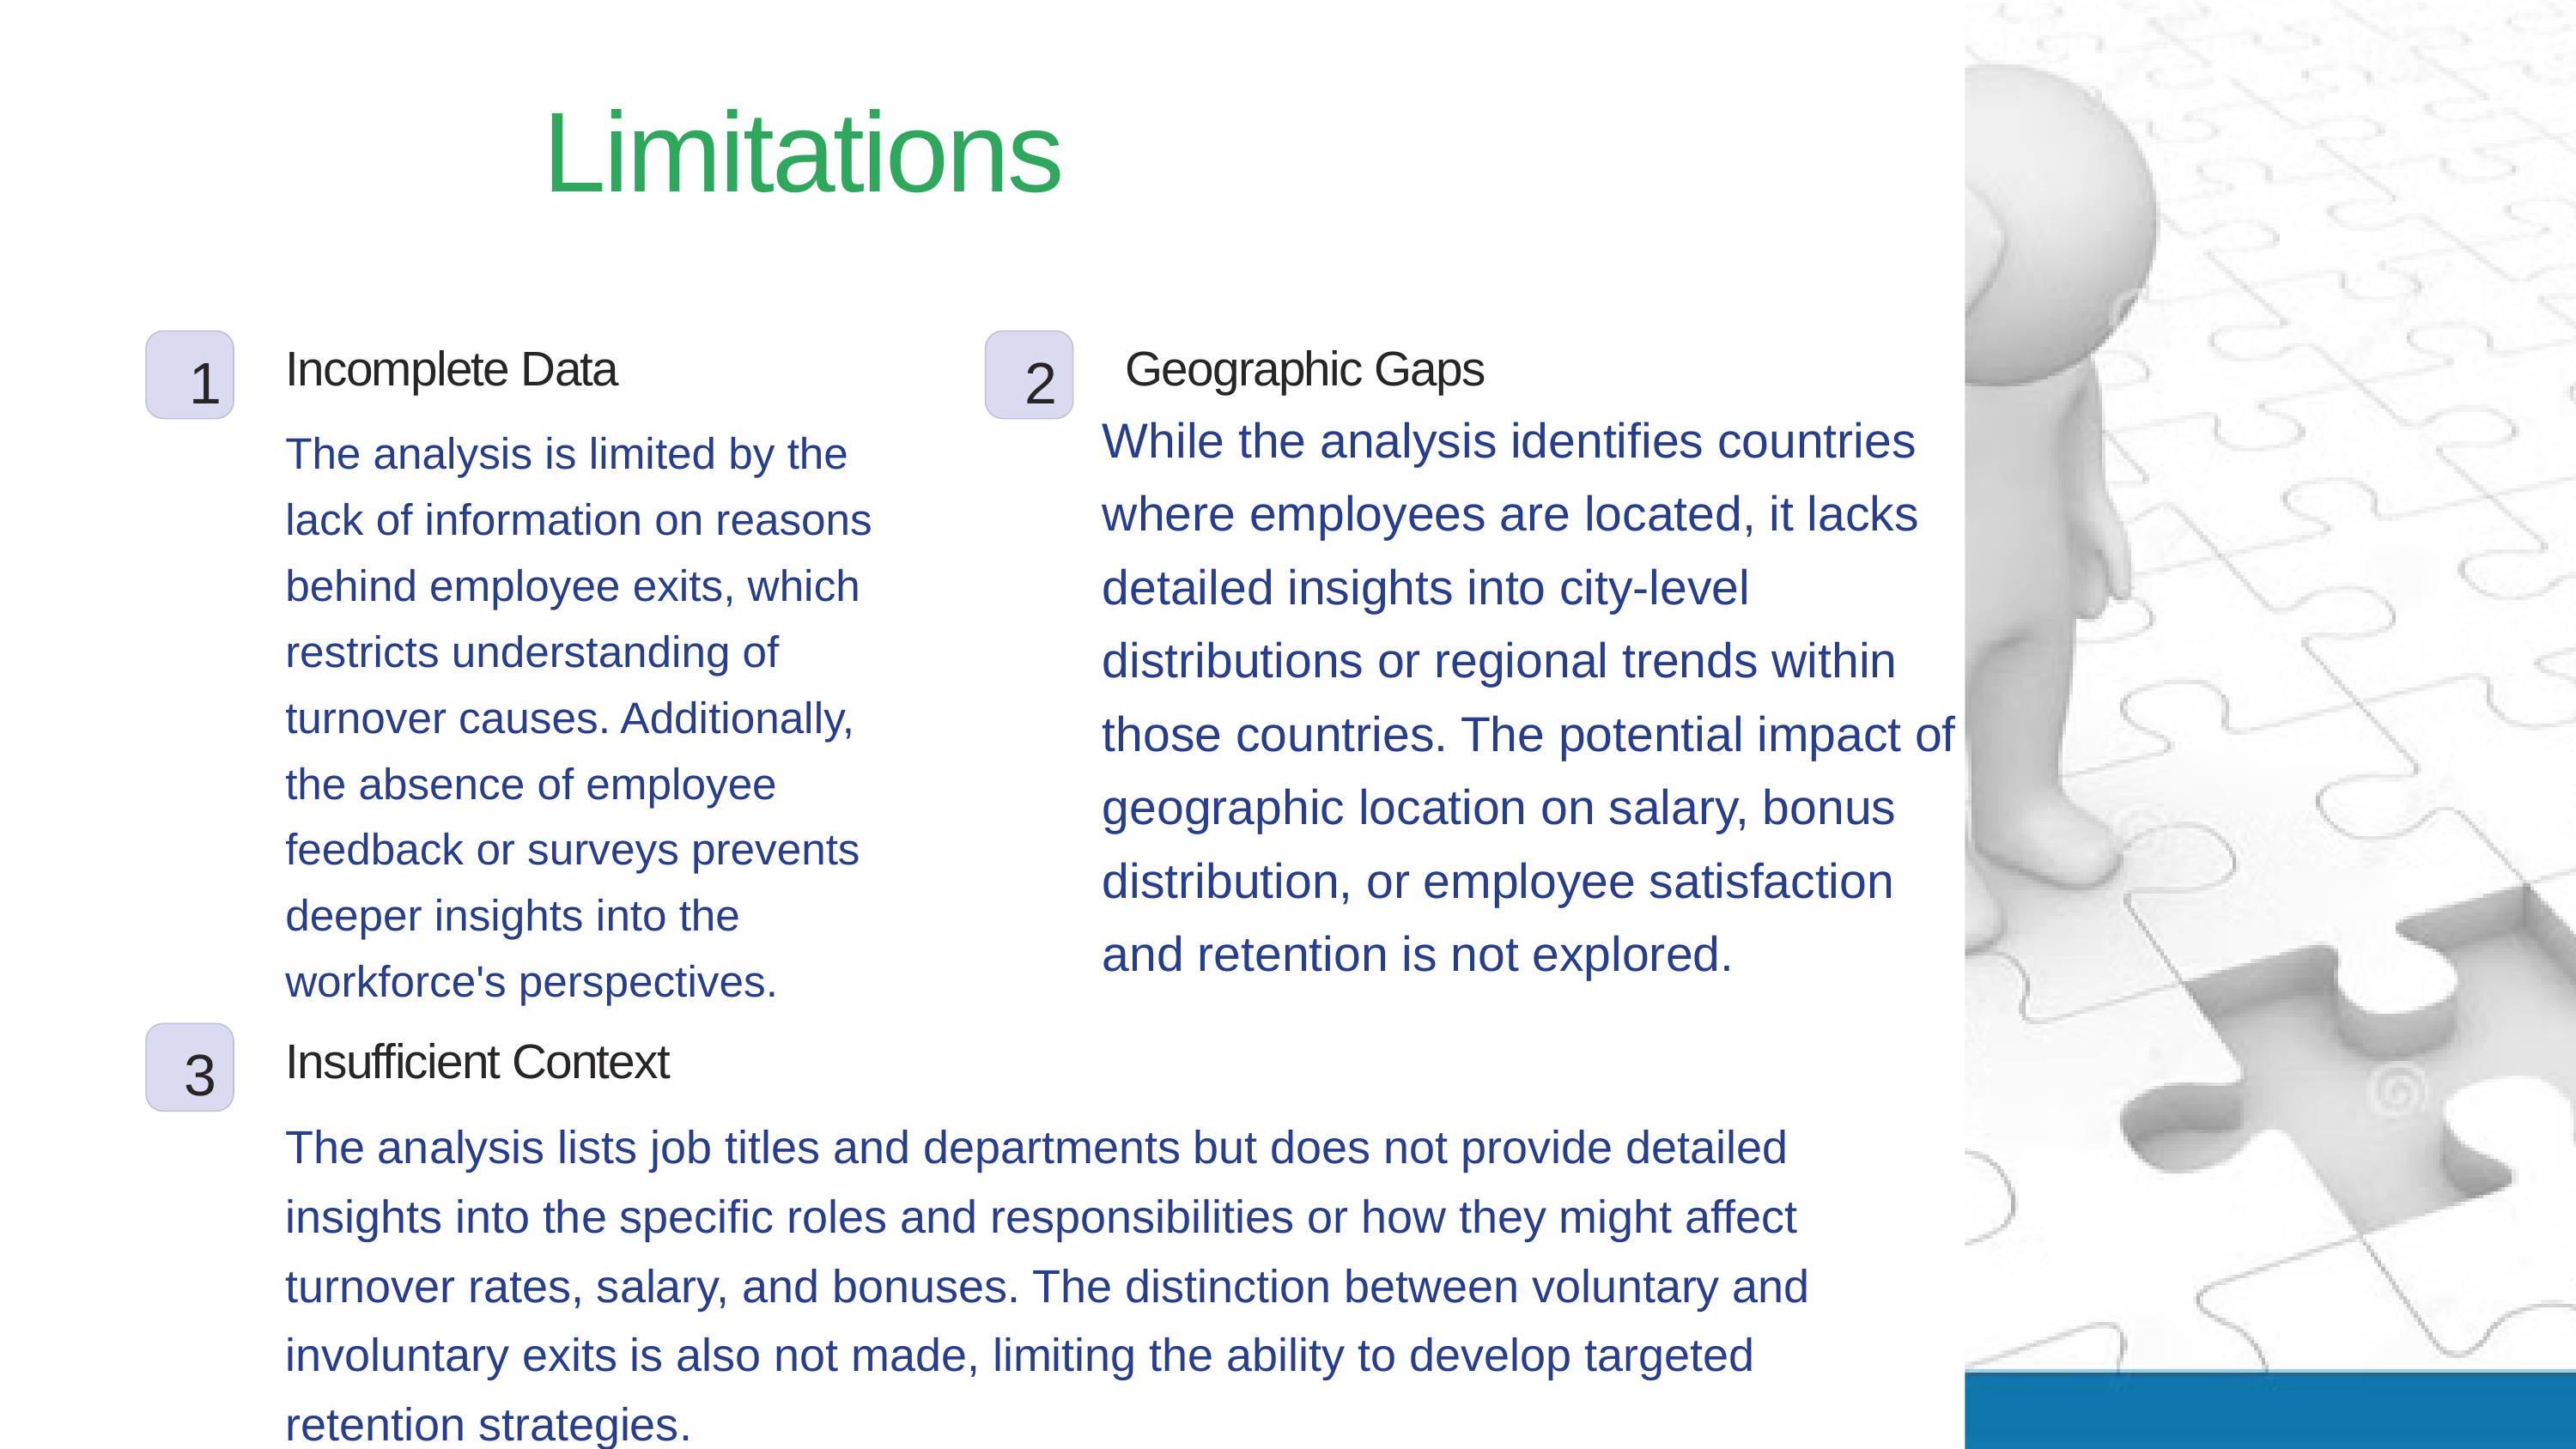

Limitations

Incomplete Data
Geographic Gaps
1
2
While the analysis identifies countries where employees are located, it lacks detailed insights into city-level distributions or regional trends within those countries. The potential impact of geographic location on salary, bonus distribution, or employee satisfaction and retention is not explored.
The analysis is limited by the lack of information on reasons behind employee exits, which restricts understanding of turnover causes. Additionally, the absence of employee feedback or surveys prevents deeper insights into the workforce's perspectives.

Insufficient Context
3
The analysis lists job titles and departments but does not provide detailed insights into the specific roles and responsibilities or how they might affect turnover rates, salary, and bonuses. The distinction between voluntary and involuntary exits is also not made, limiting the ability to develop targeted retention strategies.